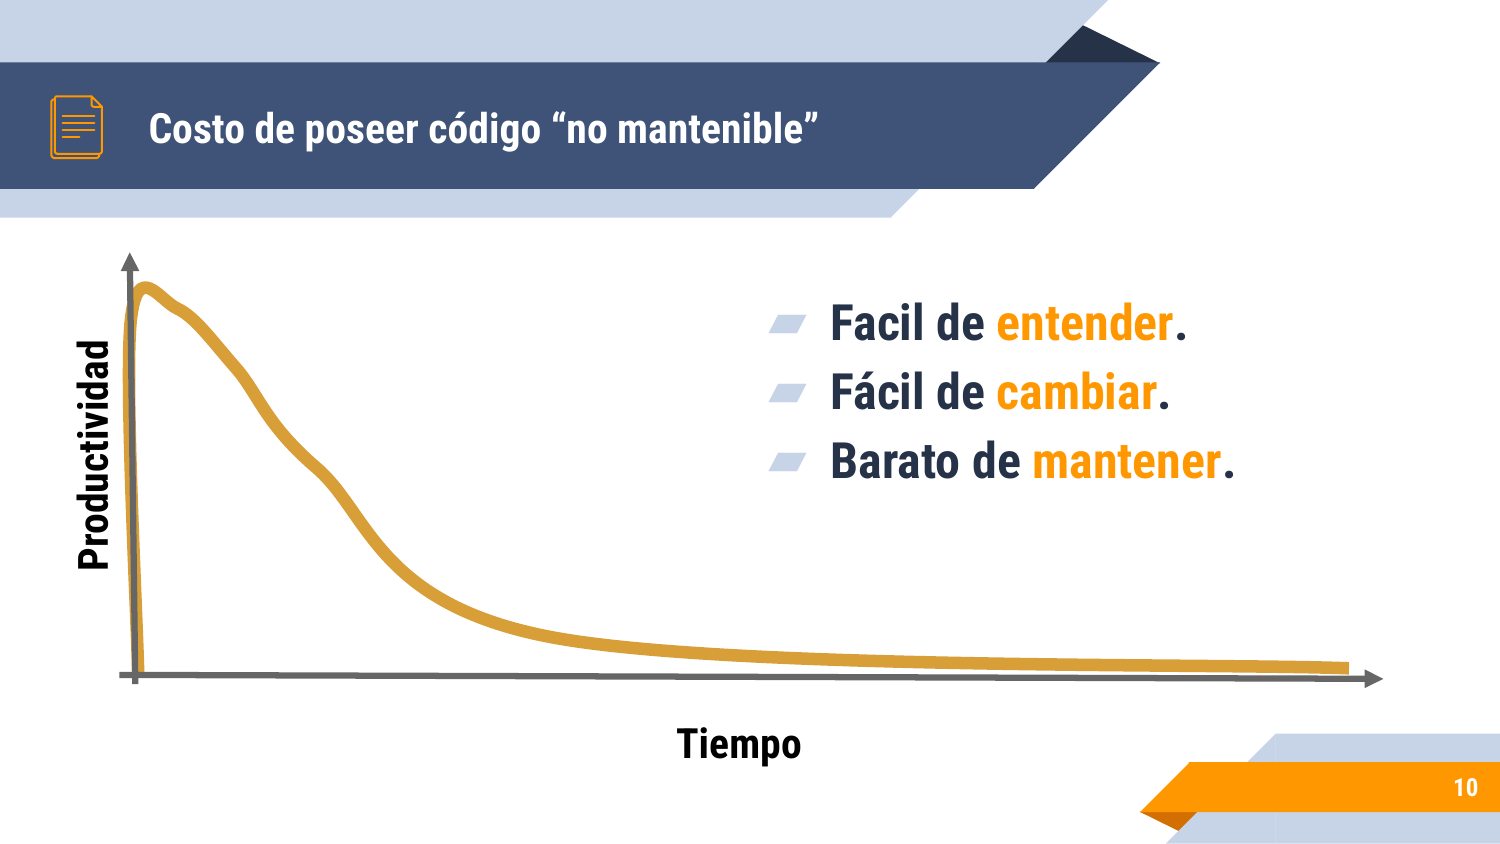

# Costo de poseer código “no mantenible”

Facil de entender.
Fácil de cambiar.
Barato de mantener.

Productividad
Tiempo
10